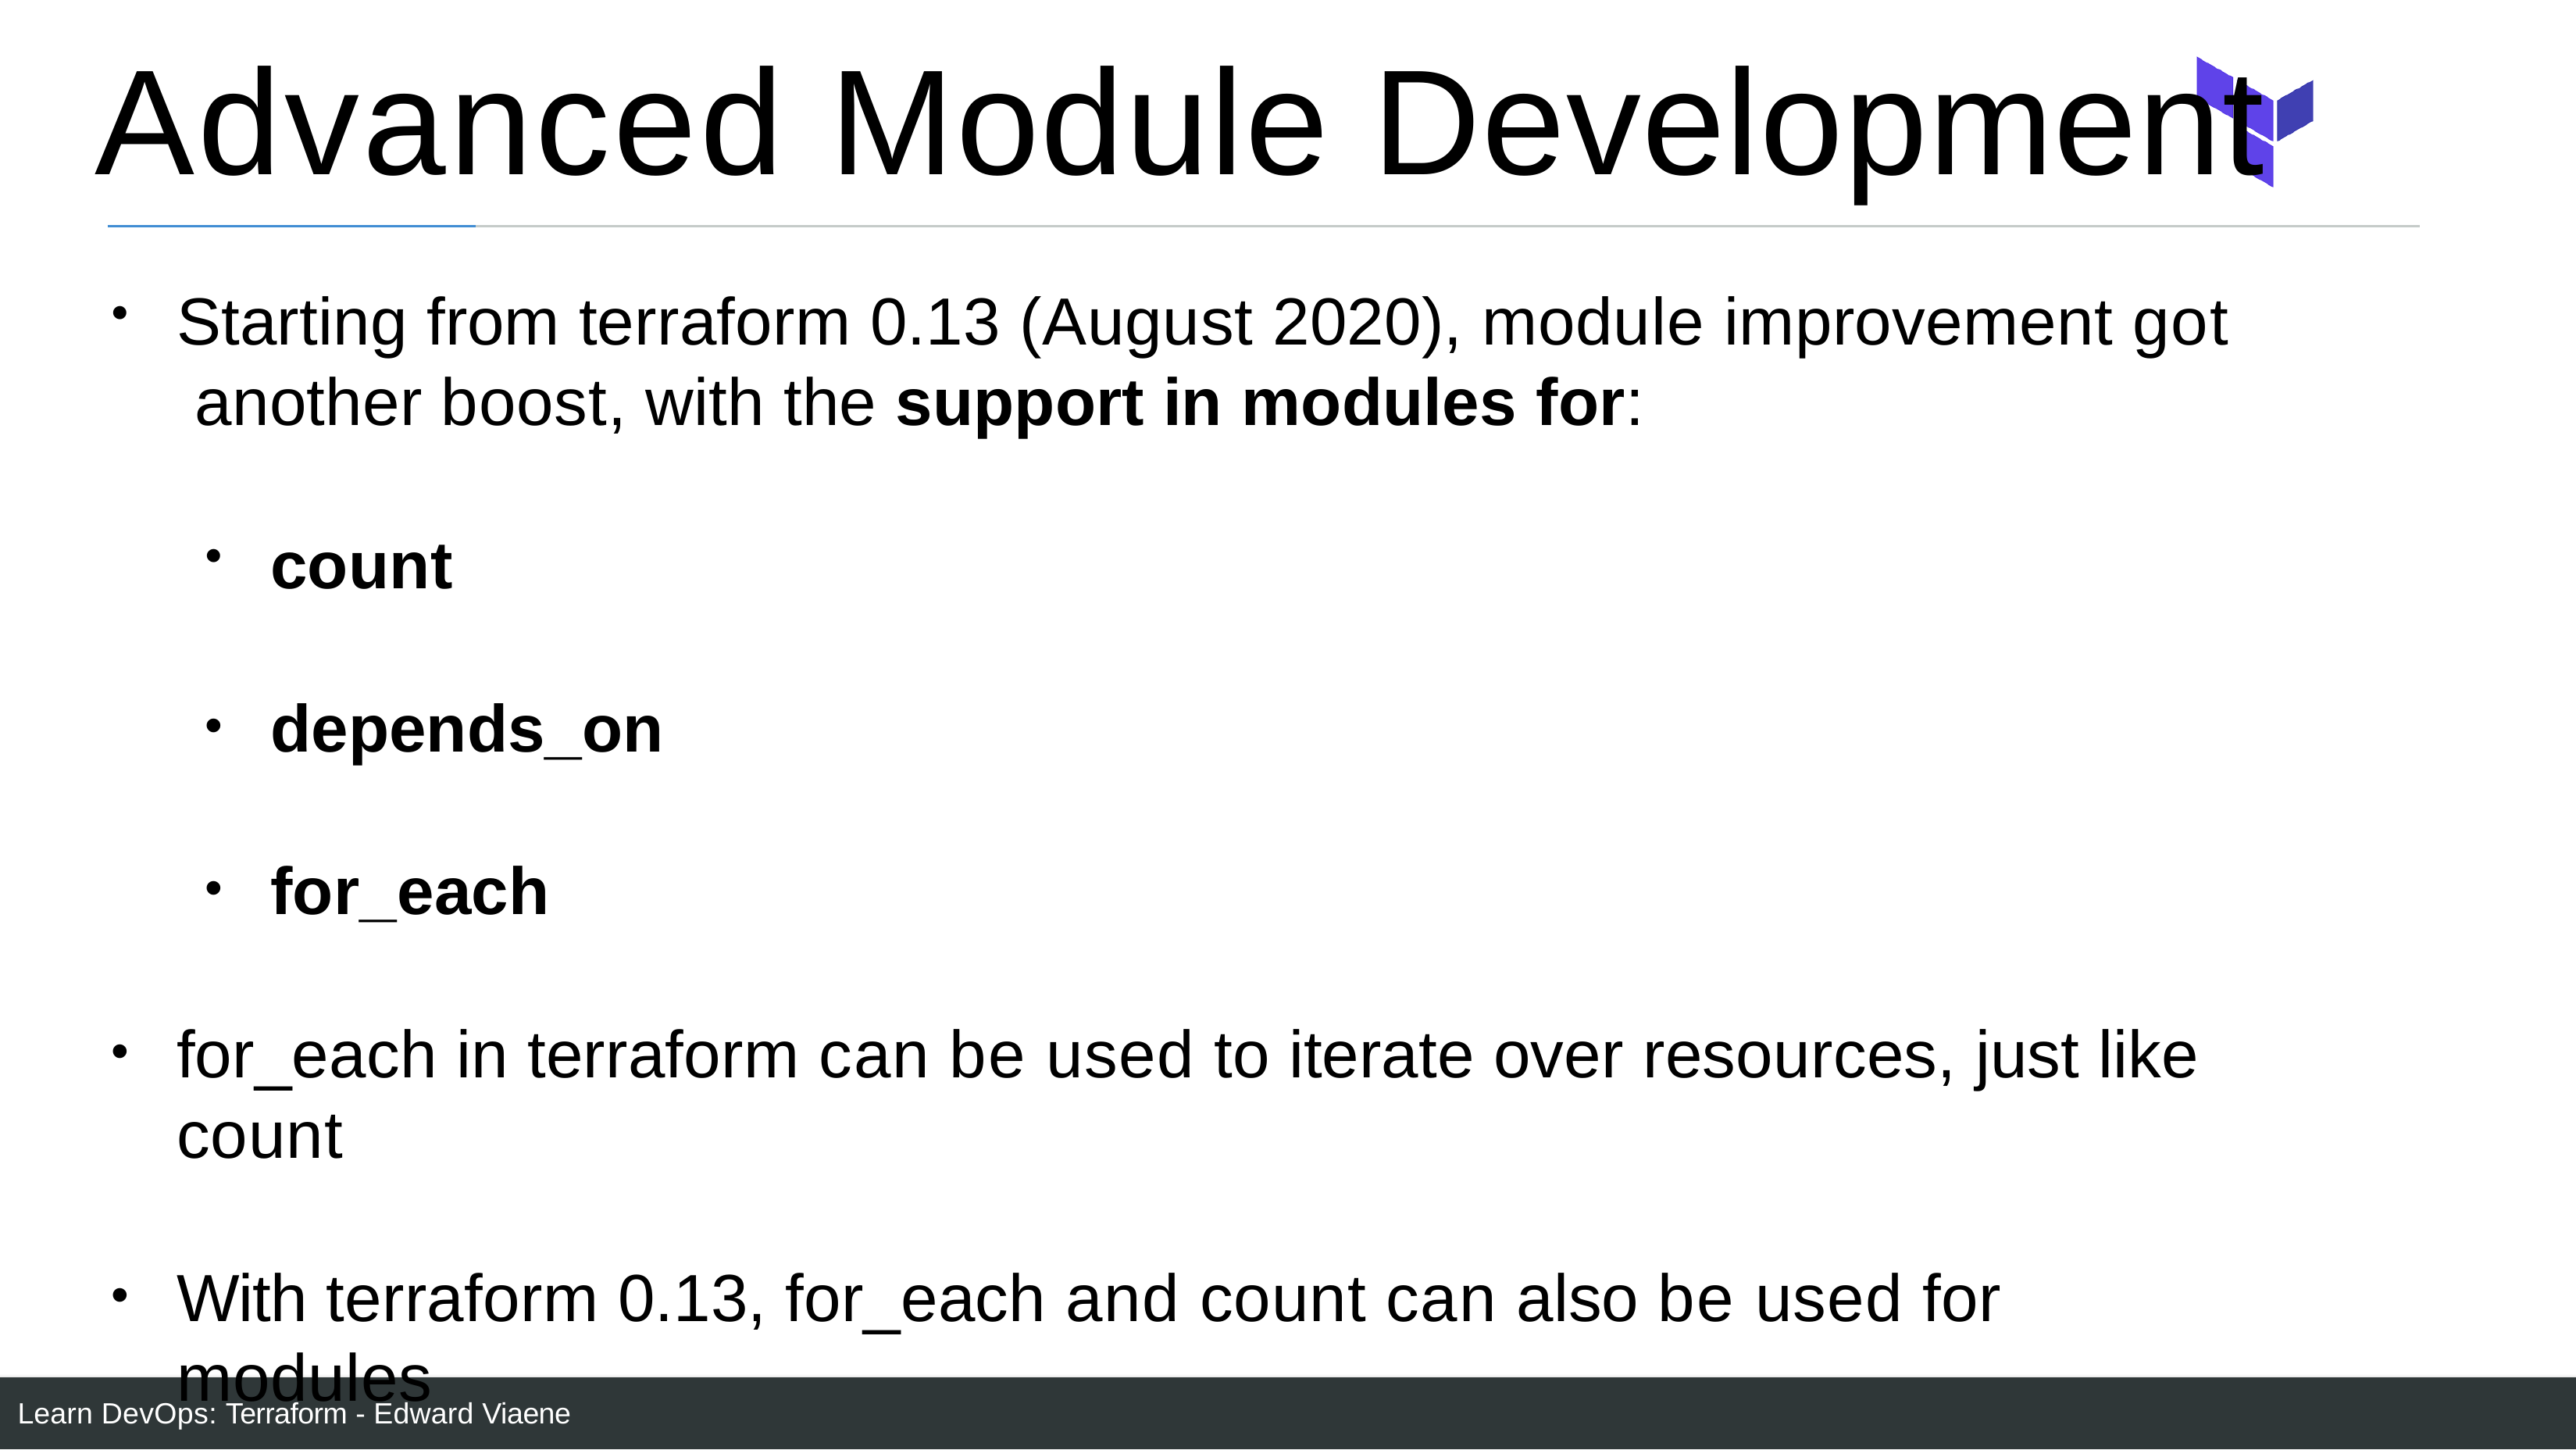

# Advanced Module Development
Starting from terraform 0.13 (August 2020), module improvement got  another boost, with the support in modules for:

count

depends_on

for_each

for_each in terraform can be used to iterate over resources, just like count

With terraform 0.13, for_each and count can also be used for modules
Learn DevOps: Terraform - Edward Viaene